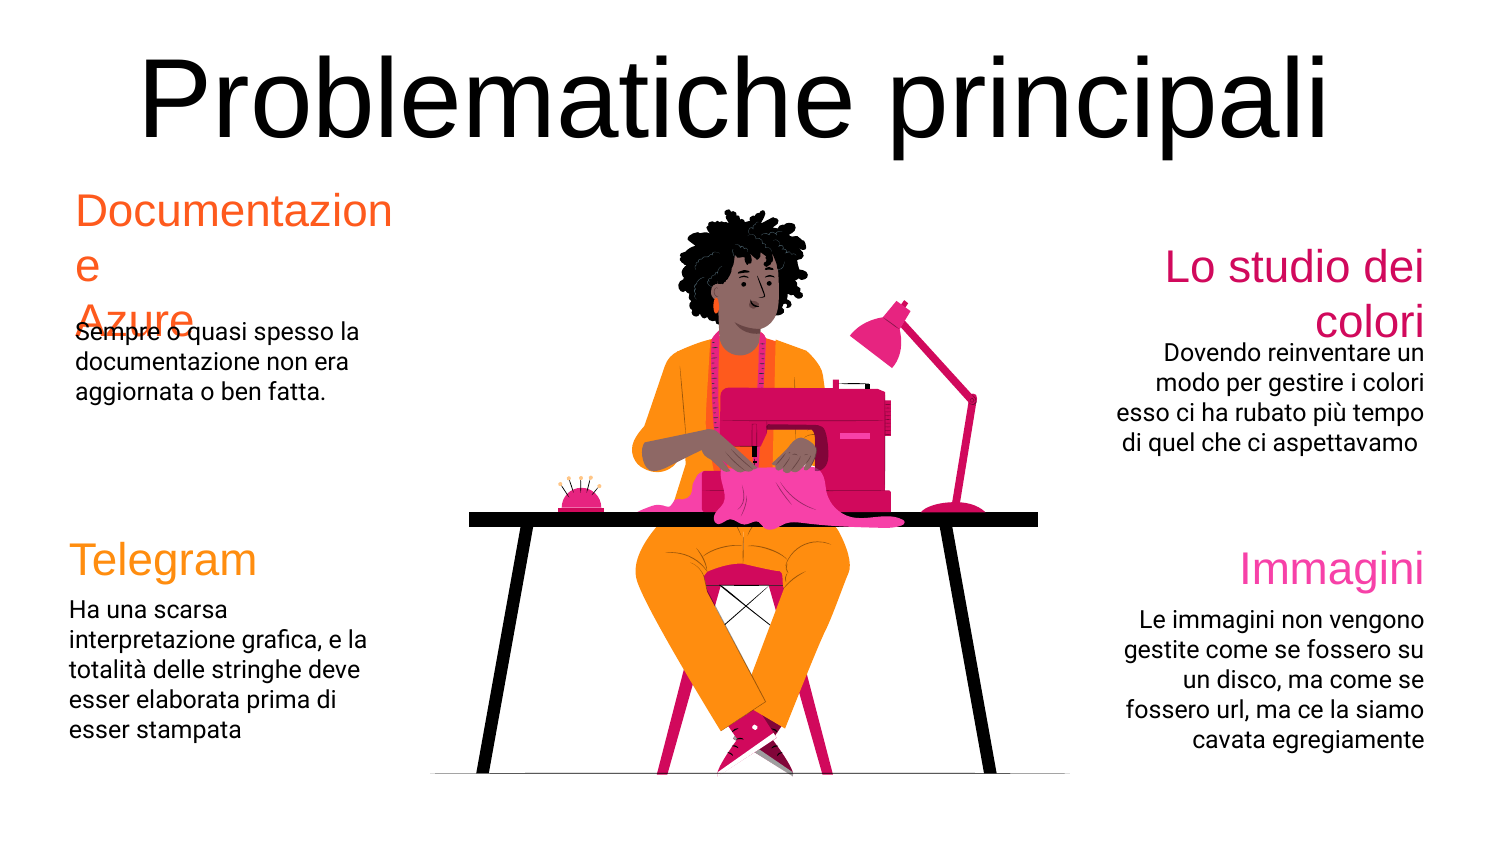

# Problematiche principali

Documentazione
Azure
Sempre o quasi spesso la documentazione non era aggiornata o ben fatta.
Lo studio dei colori
Dovendo reinventare un modo per gestire i colori esso ci ha rubato più tempo di quel che ci aspettavamo
Telegram
Ha una scarsa interpretazione grafica, e la totalità delle stringhe deve esser elaborata prima di esser stampata
Immagini
Le immagini non vengono gestite come se fossero su un disco, ma come se fossero url, ma ce la siamo cavata egregiamente